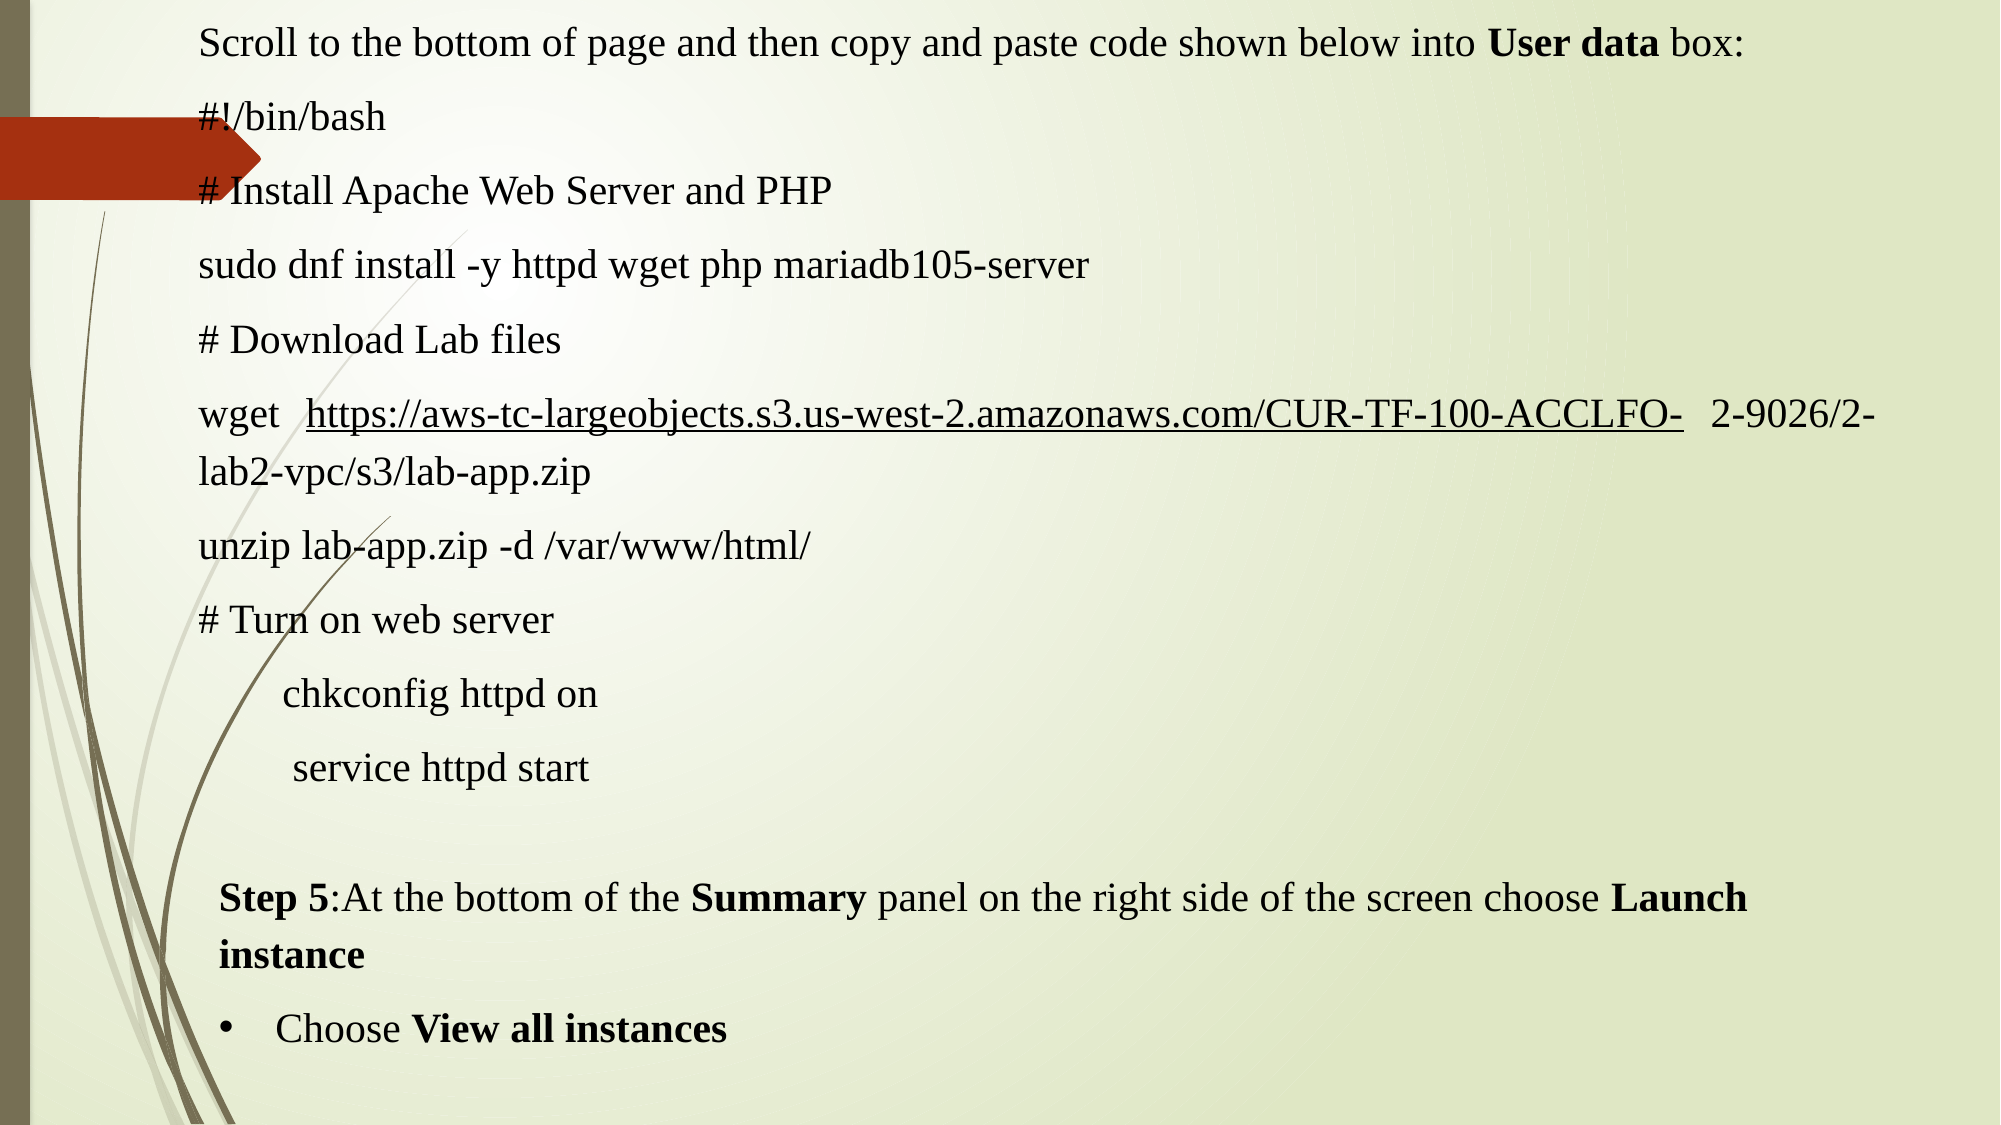

Scroll to the bottom of page and then copy and paste code shown below into User data box:
#!/bin/bash
# Install Apache Web Server and PHP
sudo dnf install -y httpd wget php mariadb105-server
# Download Lab files
wget https://aws-tc-largeobjects.s3.us-west-2.amazonaws.com/CUR-TF-100-ACCLFO- 2-9026/2-lab2-vpc/s3/lab-app.zip
unzip lab-app.zip -d /var/www/html/
# Turn on web server
        chkconfig httpd on
         service httpd start
Step 5:At the bottom of the Summary panel on the right side of the screen choose Launch instance
Choose View all instances